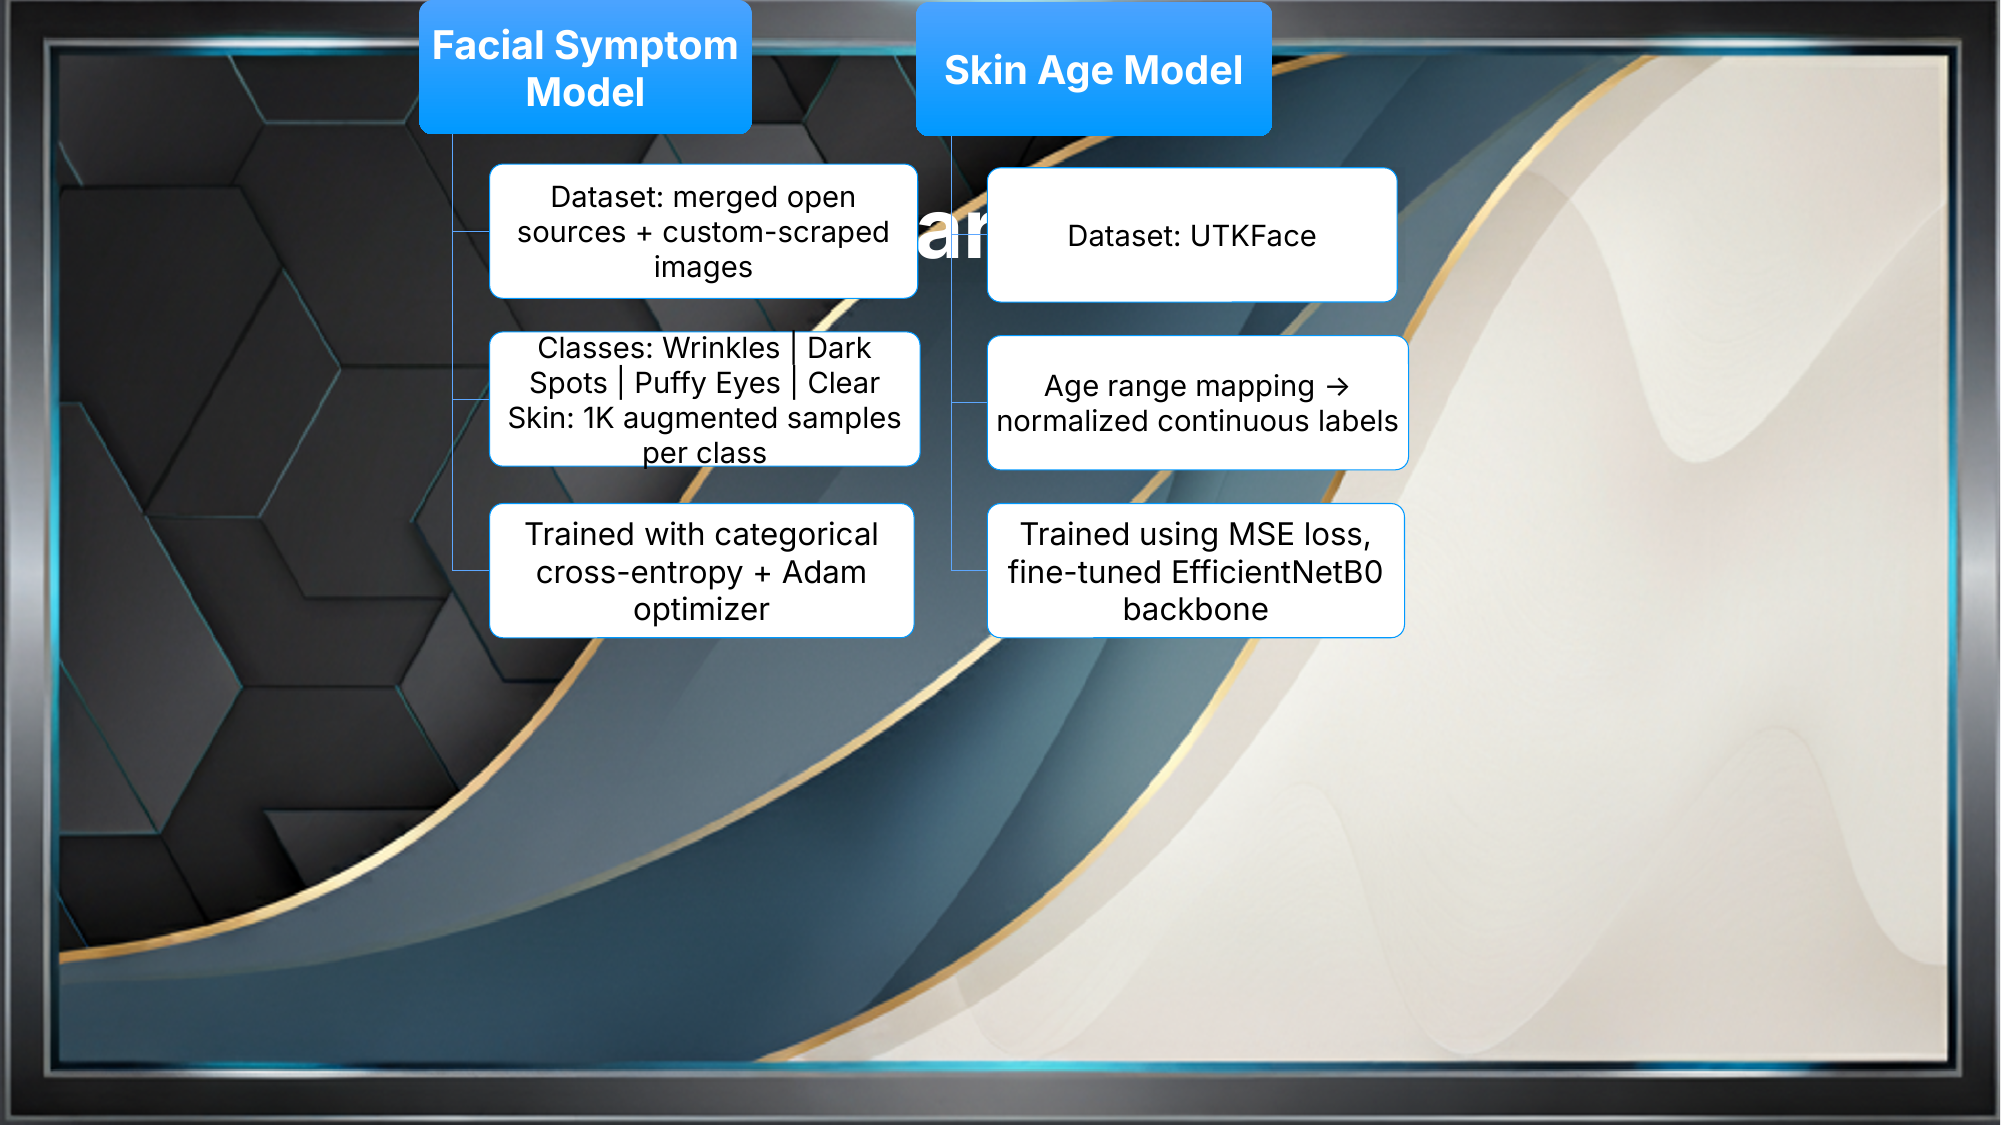

Deep Learning Core
Facial Symptom Model
Dataset: merged open sources + custom-scraped images
Classes: Wrinkles | Dark Spots | Puffy Eyes | Clear Skin: 1K augmented samples per class
Trained with categorical cross-entropy + Adam optimizer
Skin Age Model
Dataset: UTKFace
Age range mapping → normalized continuous labels
Trained using MSE loss, fine-tuned EfficientNetB0 backbone